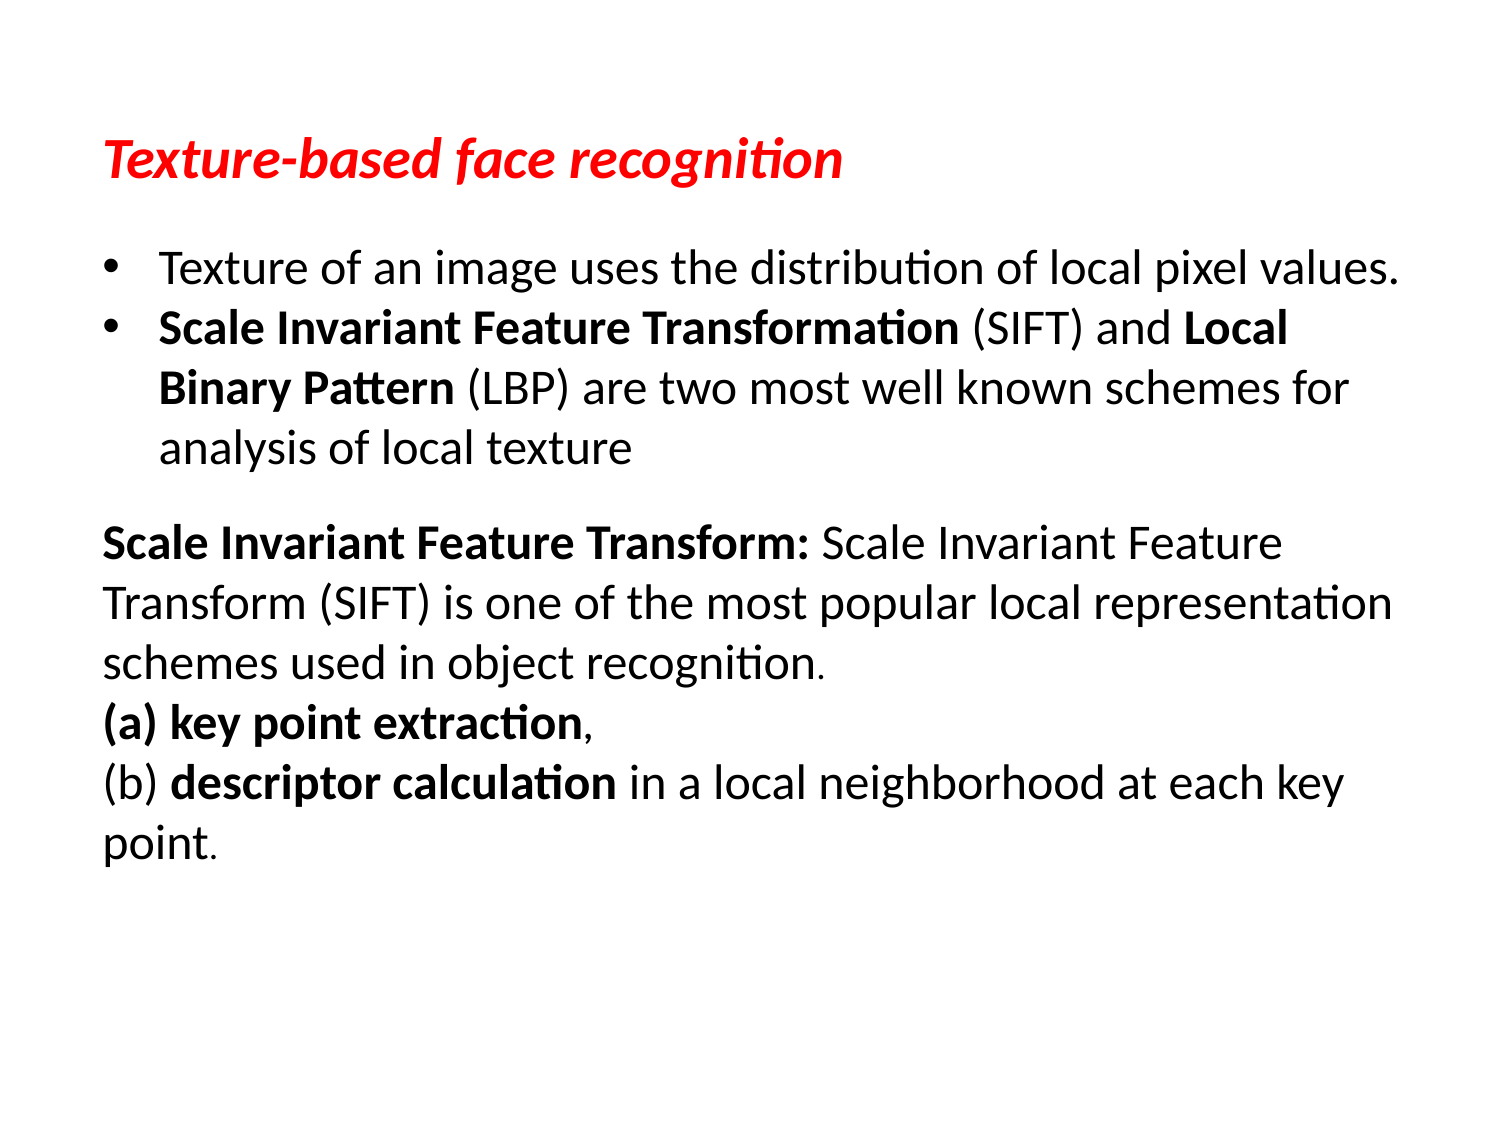

Texture-based face recognition

Texture of an image uses the distribution of local pixel values.
Scale Invariant Feature Transformation (SIFT) and Local Binary Pattern (LBP) are two most well known schemes for analysis of local texture

Scale Invariant Feature Transform: Scale Invariant Feature Transform (SIFT) is one of the most popular local representation schemes used in object recognition.
 key point extraction,
(b) descriptor calculation in a local neighborhood at each key point.